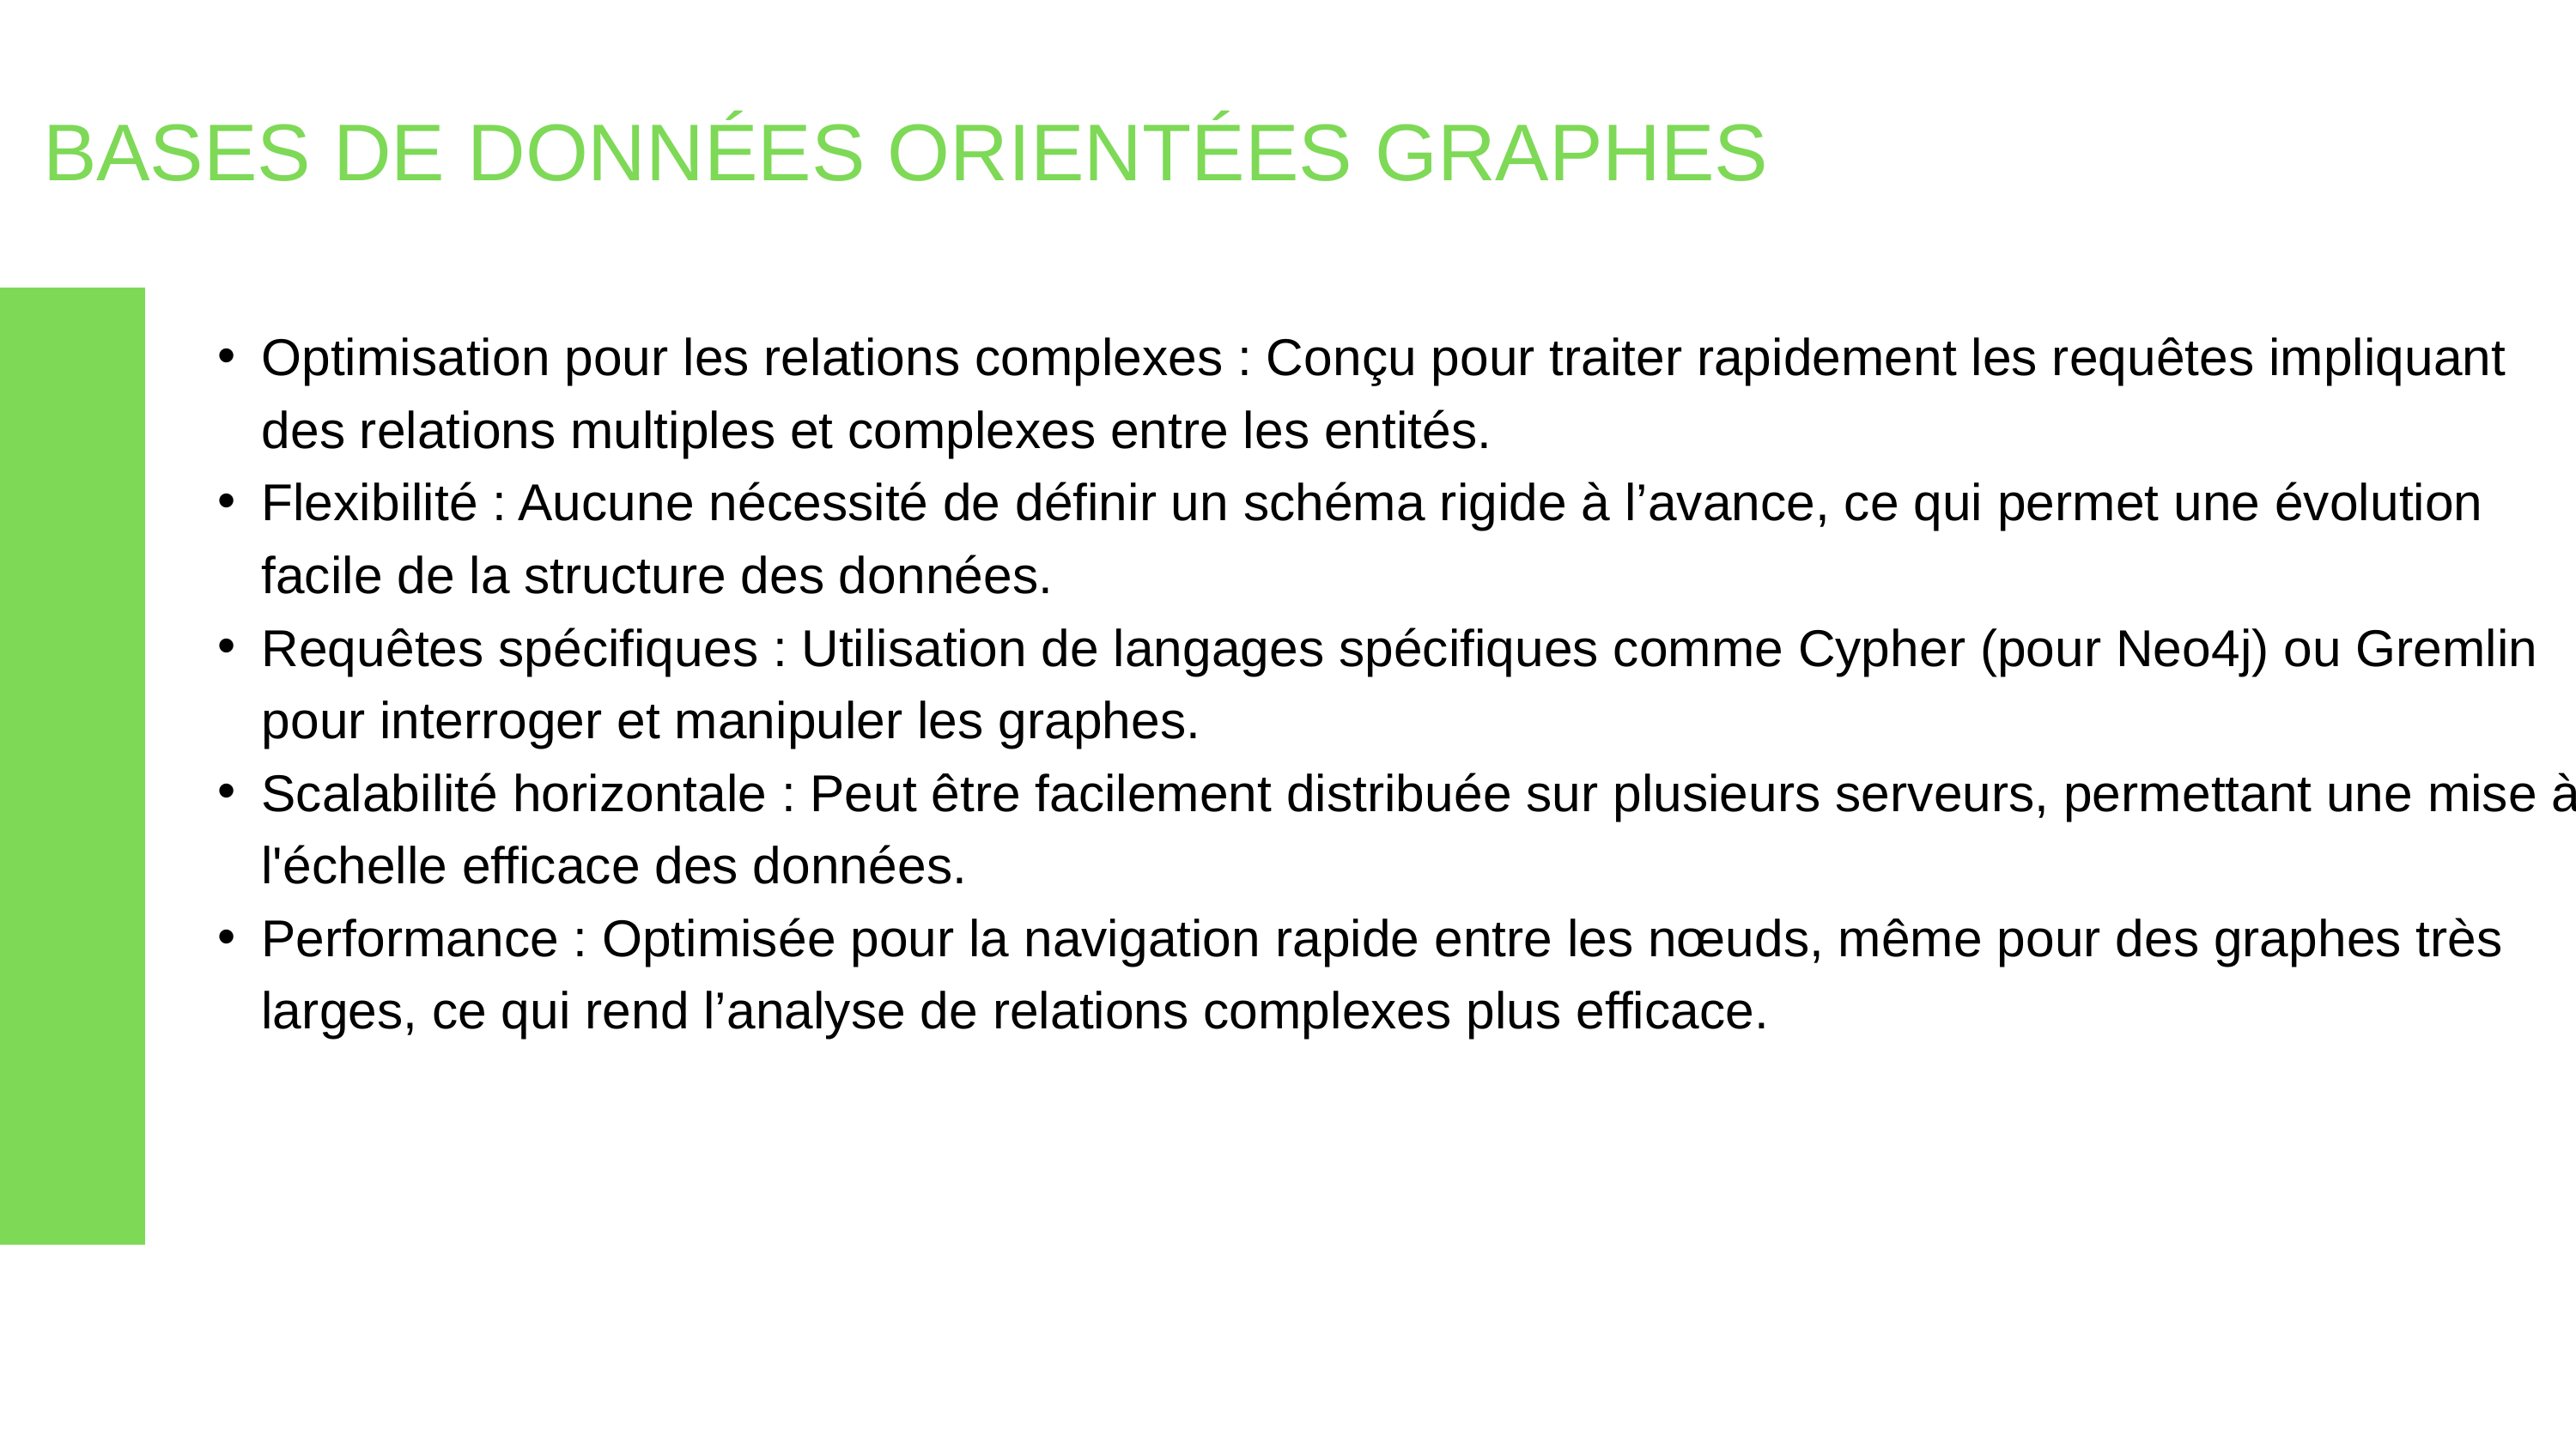

BASES DE DONNÉES ORIENTÉES GRAPHES

Optimisation pour les relations complexes : Conçu pour traiter rapidement les requêtes impliquant des relations multiples et complexes entre les entités.
Flexibilité : Aucune nécessité de définir un schéma rigide à l’avance, ce qui permet une évolution facile de la structure des données.
Requêtes spécifiques : Utilisation de langages spécifiques comme Cypher (pour Neo4j) ou Gremlin pour interroger et manipuler les graphes.
Scalabilité horizontale : Peut être facilement distribuée sur plusieurs serveurs, permettant une mise à l'échelle efficace des données.
Performance : Optimisée pour la navigation rapide entre les nœuds, même pour des graphes très larges, ce qui rend l’analyse de relations complexes plus efficace.